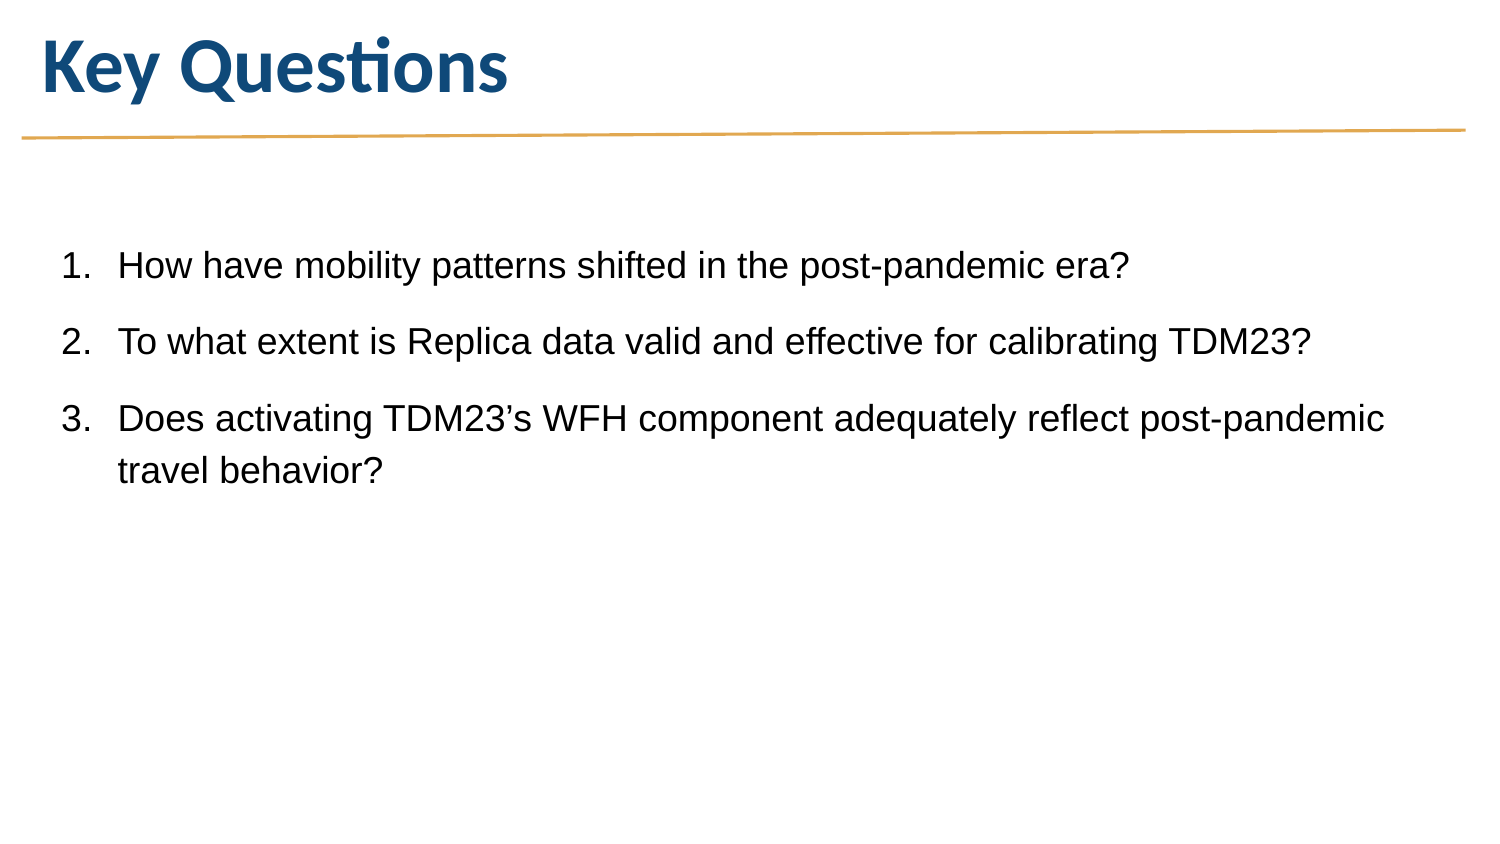

# Key Questions
How have mobility patterns shifted in the post-pandemic era?
To what extent is Replica data valid and effective for calibrating TDM23?
Does activating TDM23’s WFH component adequately reflect post-pandemic travel behavior?